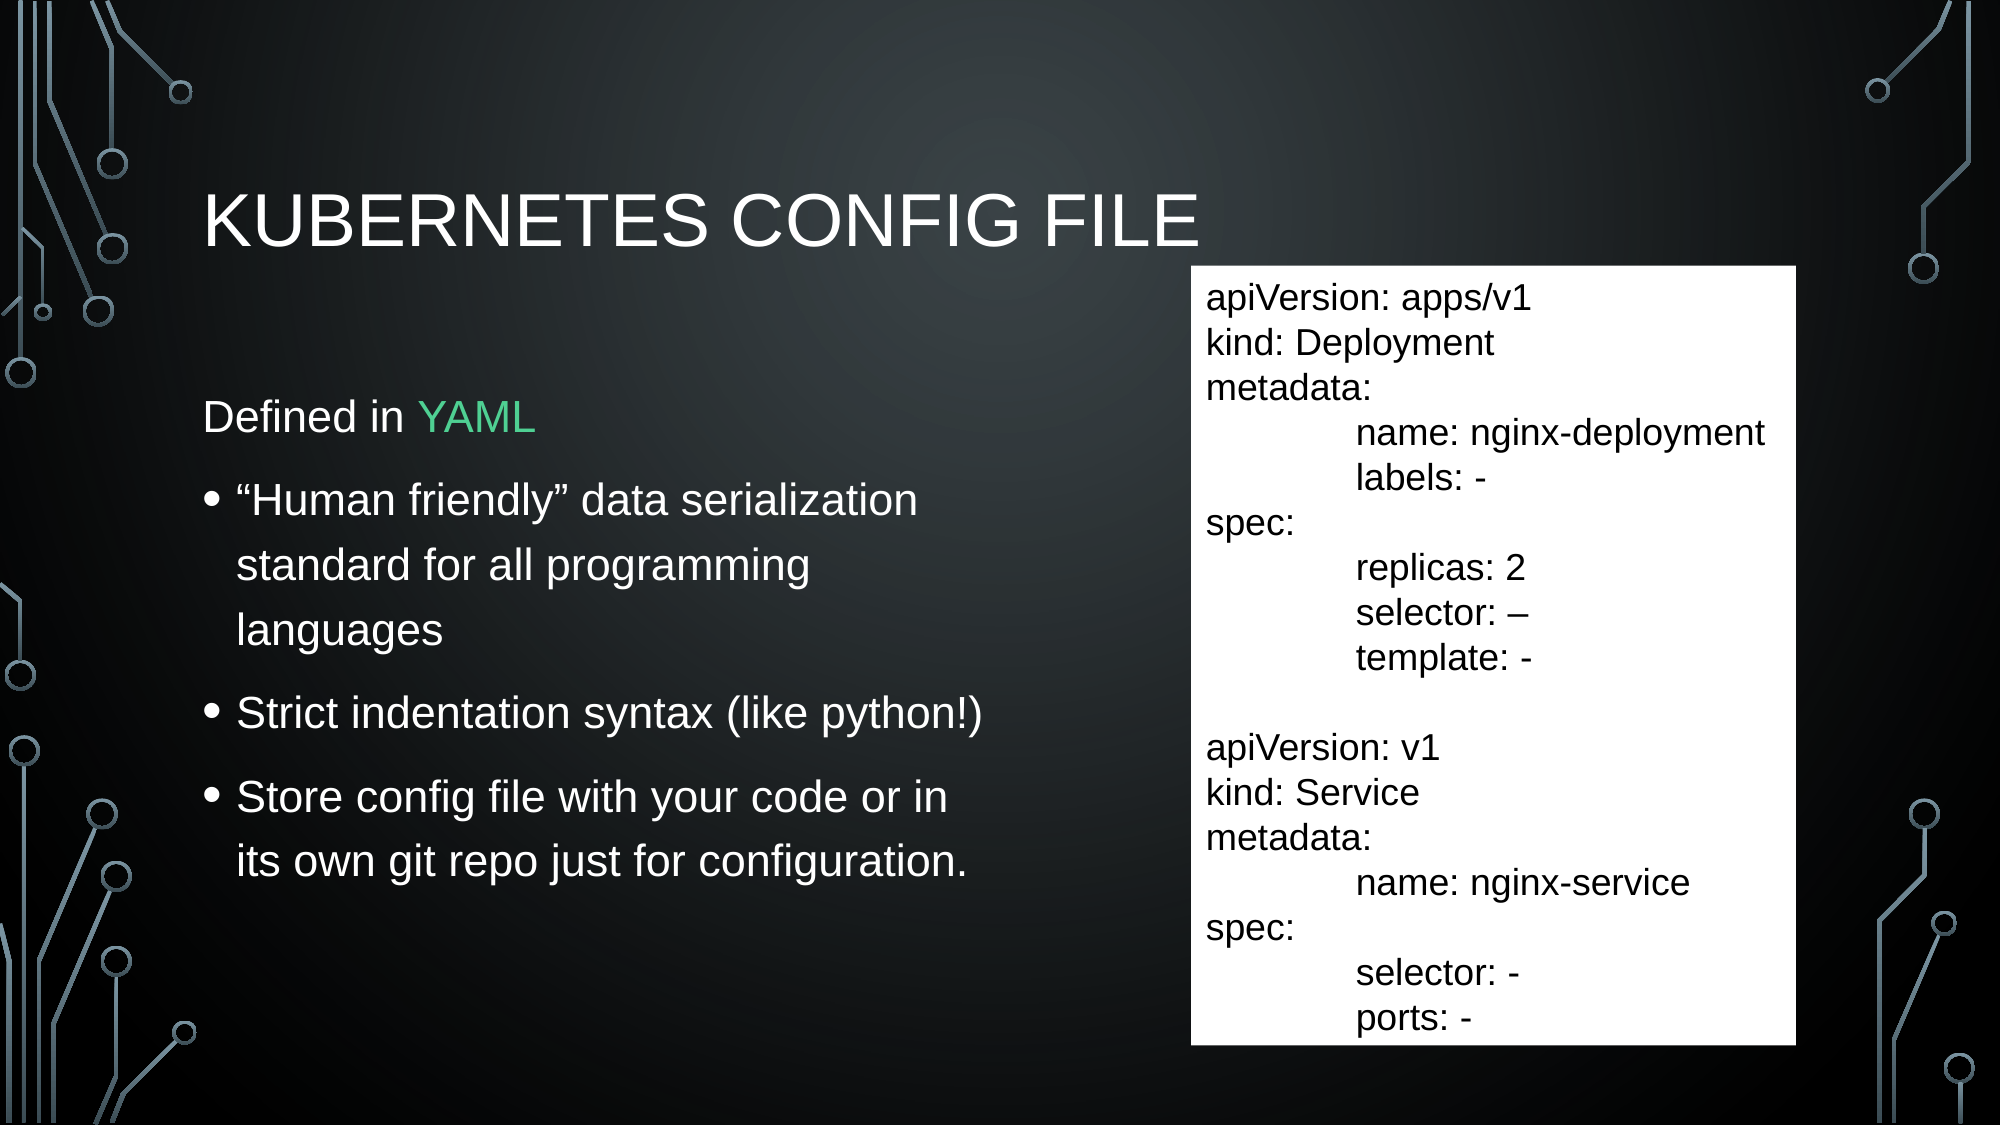

# Kubernetes Config File
apiVersion: apps/v1
kind: Deployment
metadata:
	name: nginx-deployment
	labels: -
spec:
	replicas: 2
	selector: –
	template: -

apiVersion: v1
kind: Service
metadata:
	name: nginx-service
spec:
	selector: -
	ports: -
Defined in YAML
“Human friendly” data serialization standard for all programming languages
Strict indentation syntax (like python!)
Store config file with your code or in its own git repo just for configuration.